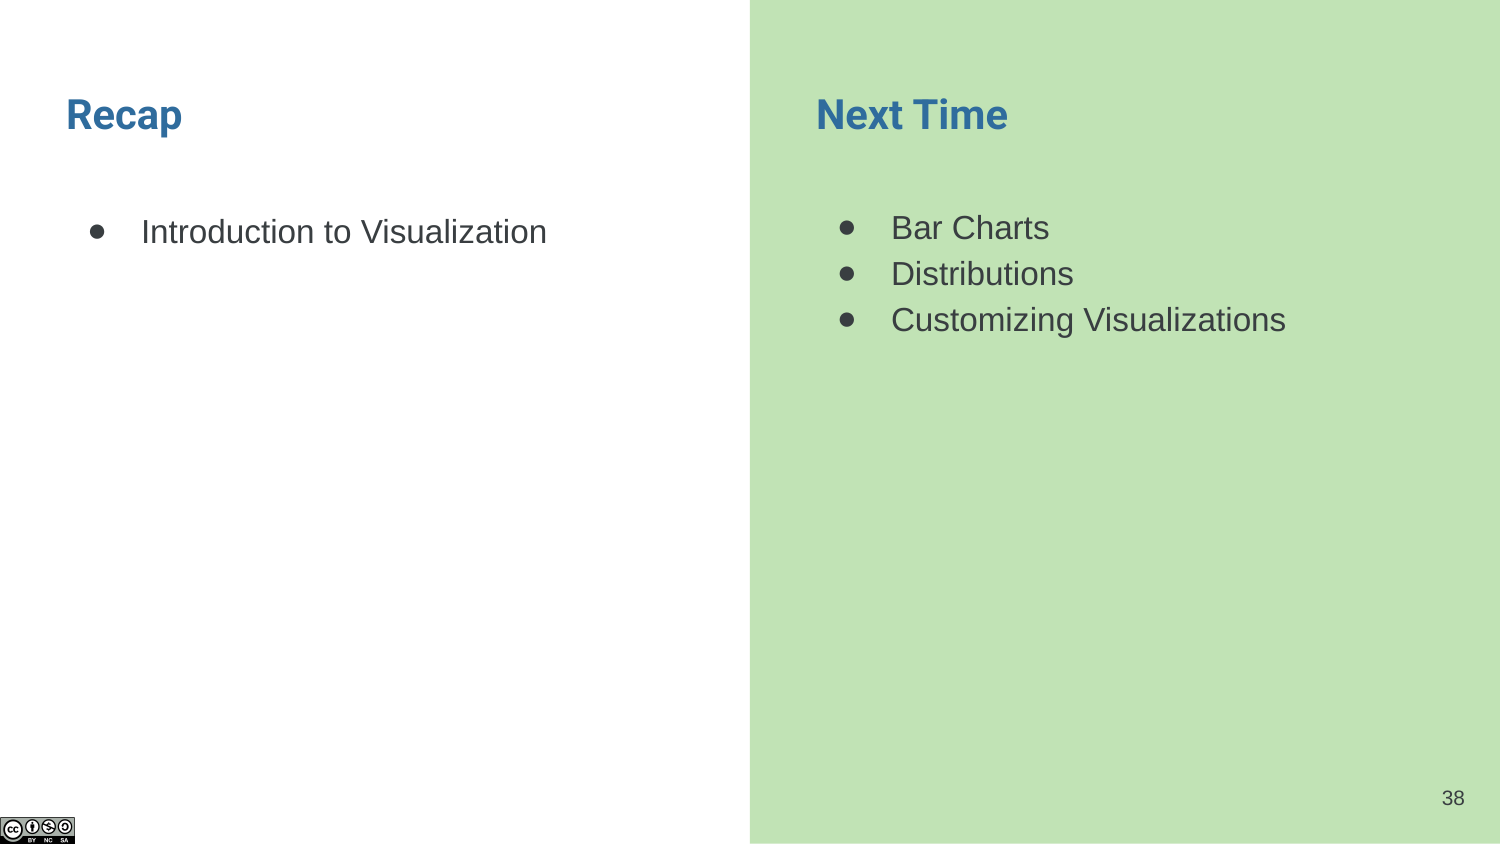

# Recap
Next Time
Bar Charts
Distributions
Customizing Visualizations

Introduction to Visualization
38